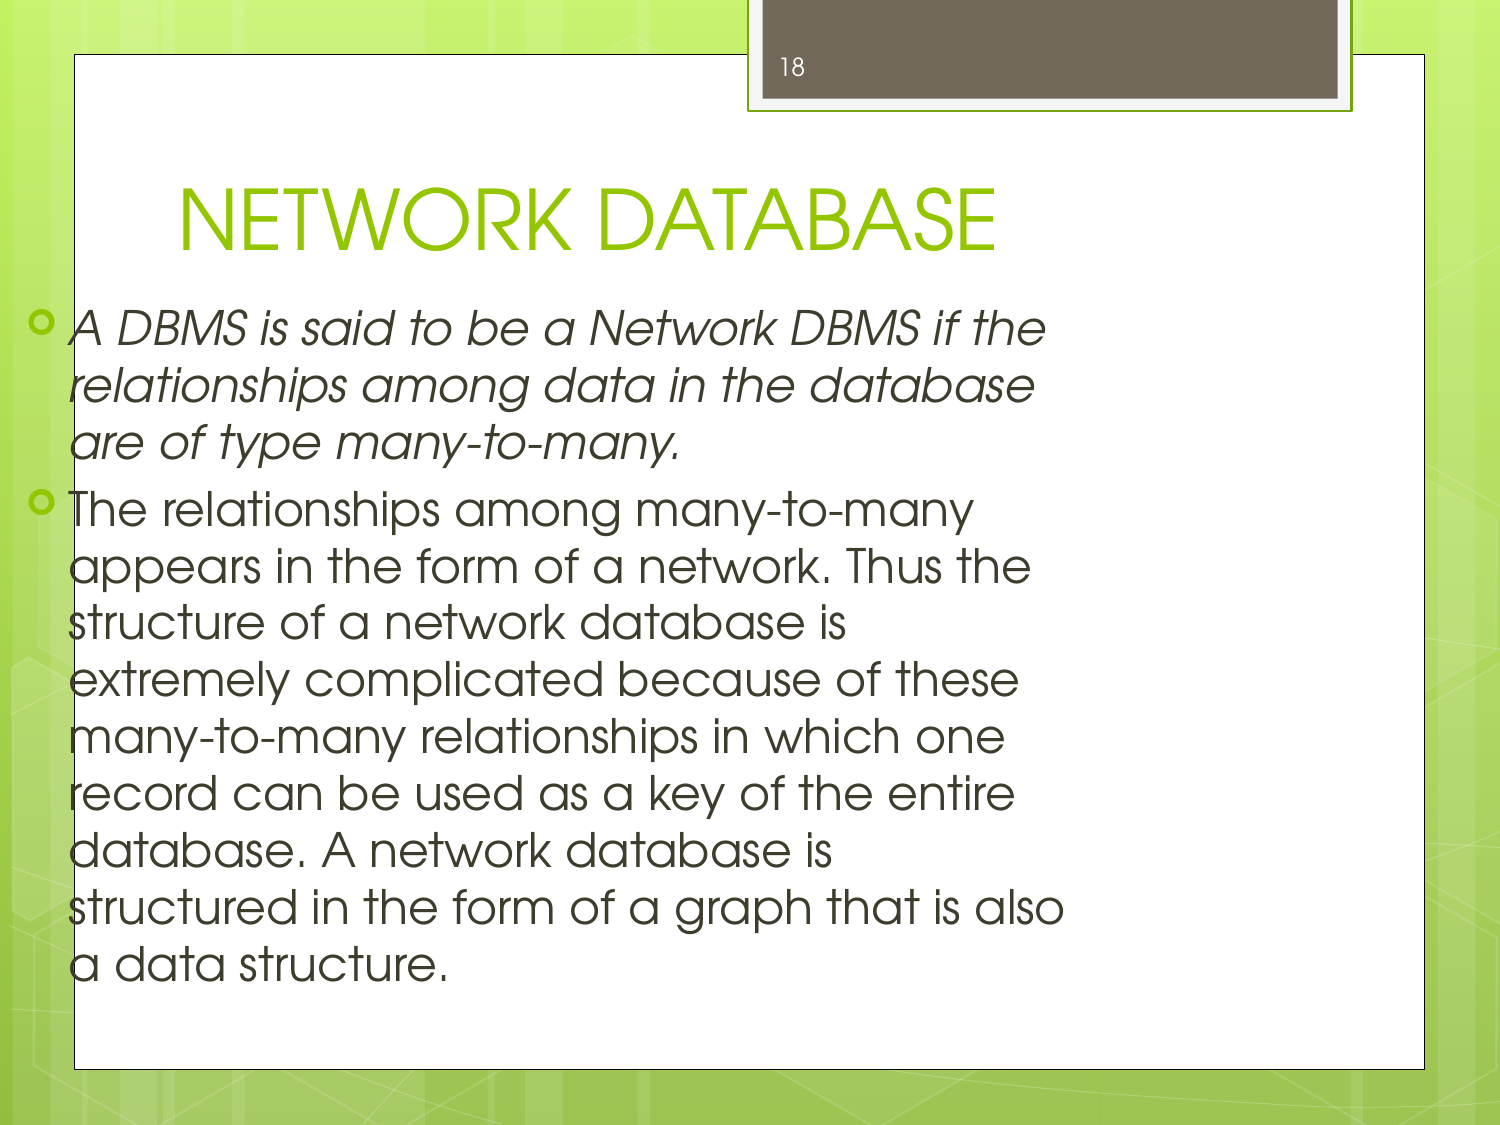

18
# NETWORK DATABASE
A DBMS is said to be a Network DBMS if the relationships among data in the database are of type many-to-many.
The relationships among many-to-many appears in the form of a network. Thus the structure of a network database is extremely complicated because of these many-to-many relationships in which one record can be used as a key of the entire database. A network database is structured in the form of a graph that is also a data structure.